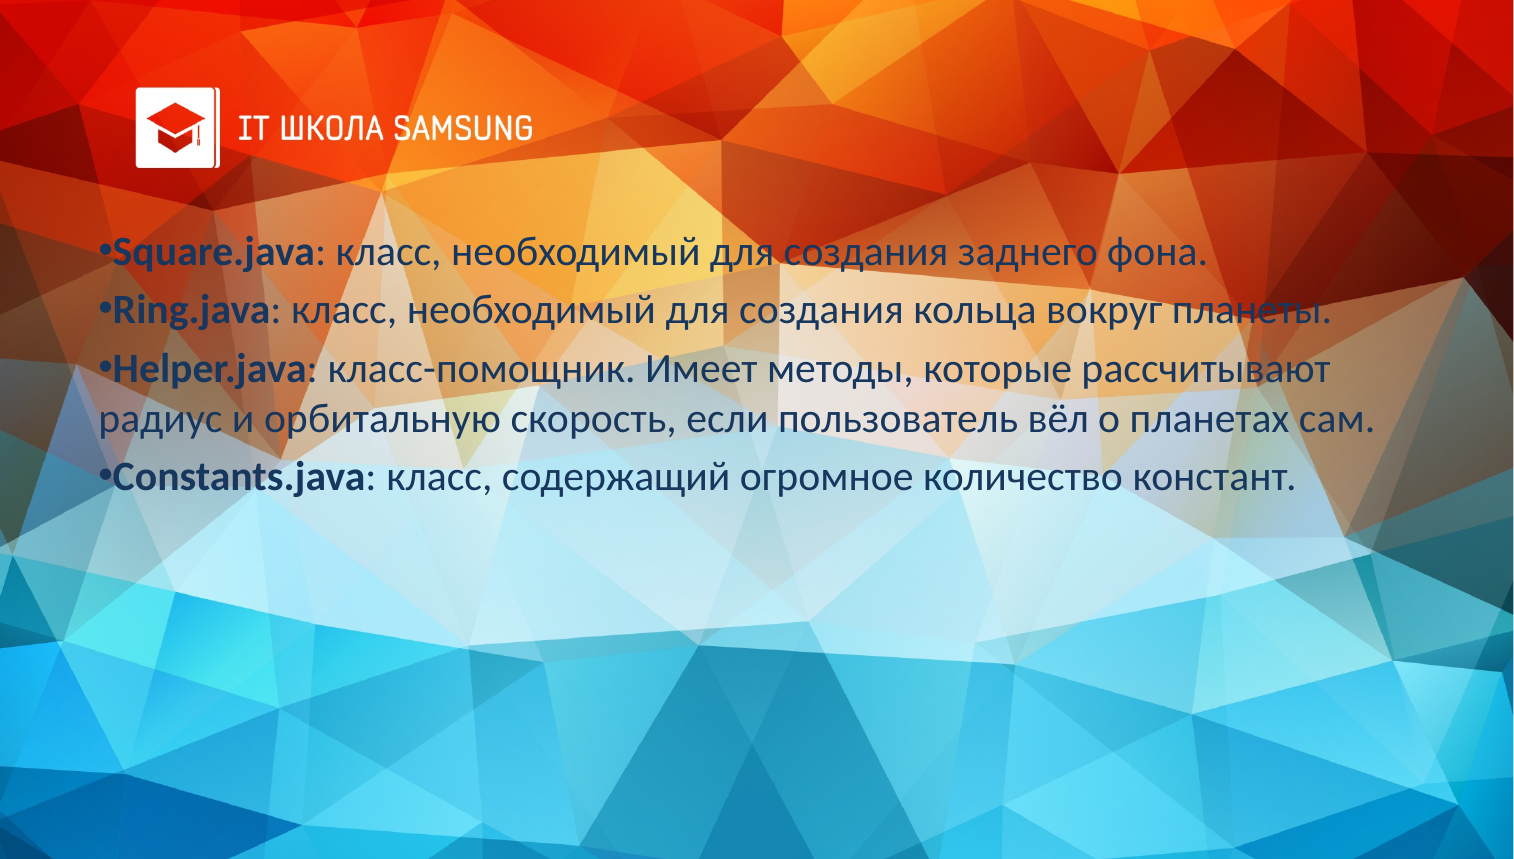

Square.java: класс, необходимый для создания заднего фона.
Ring.java: класс, необходимый для создания кольца вокруг планеты.
Helper.java: класс-помощник. Имеет методы, которые рассчитывают радиус и орбитальную скорость, если пользователь вёл о планетах сам.
Constants.java: класс, содержащий огромное количество констант.